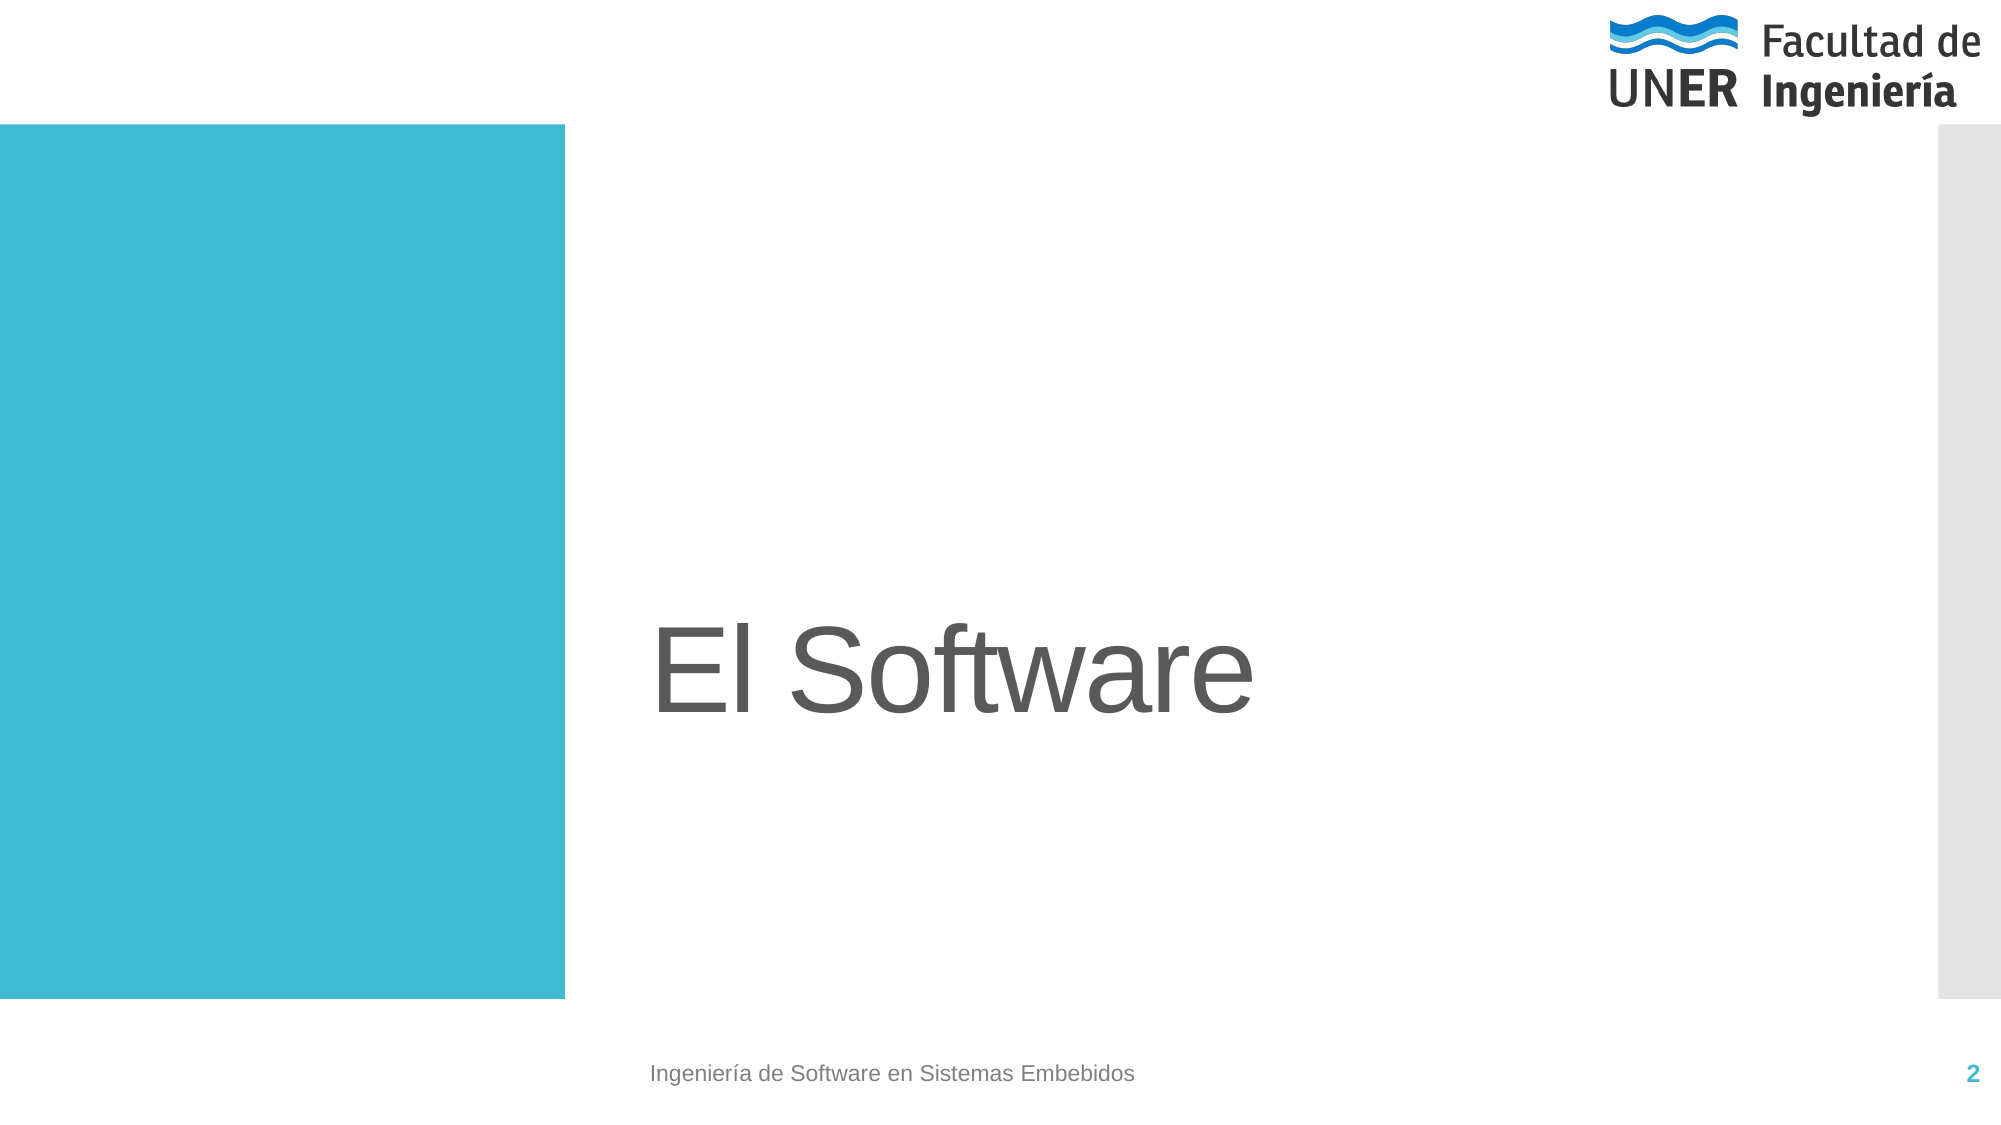

# El Software

Ingeniería de Software en Sistemas Embebidos
2